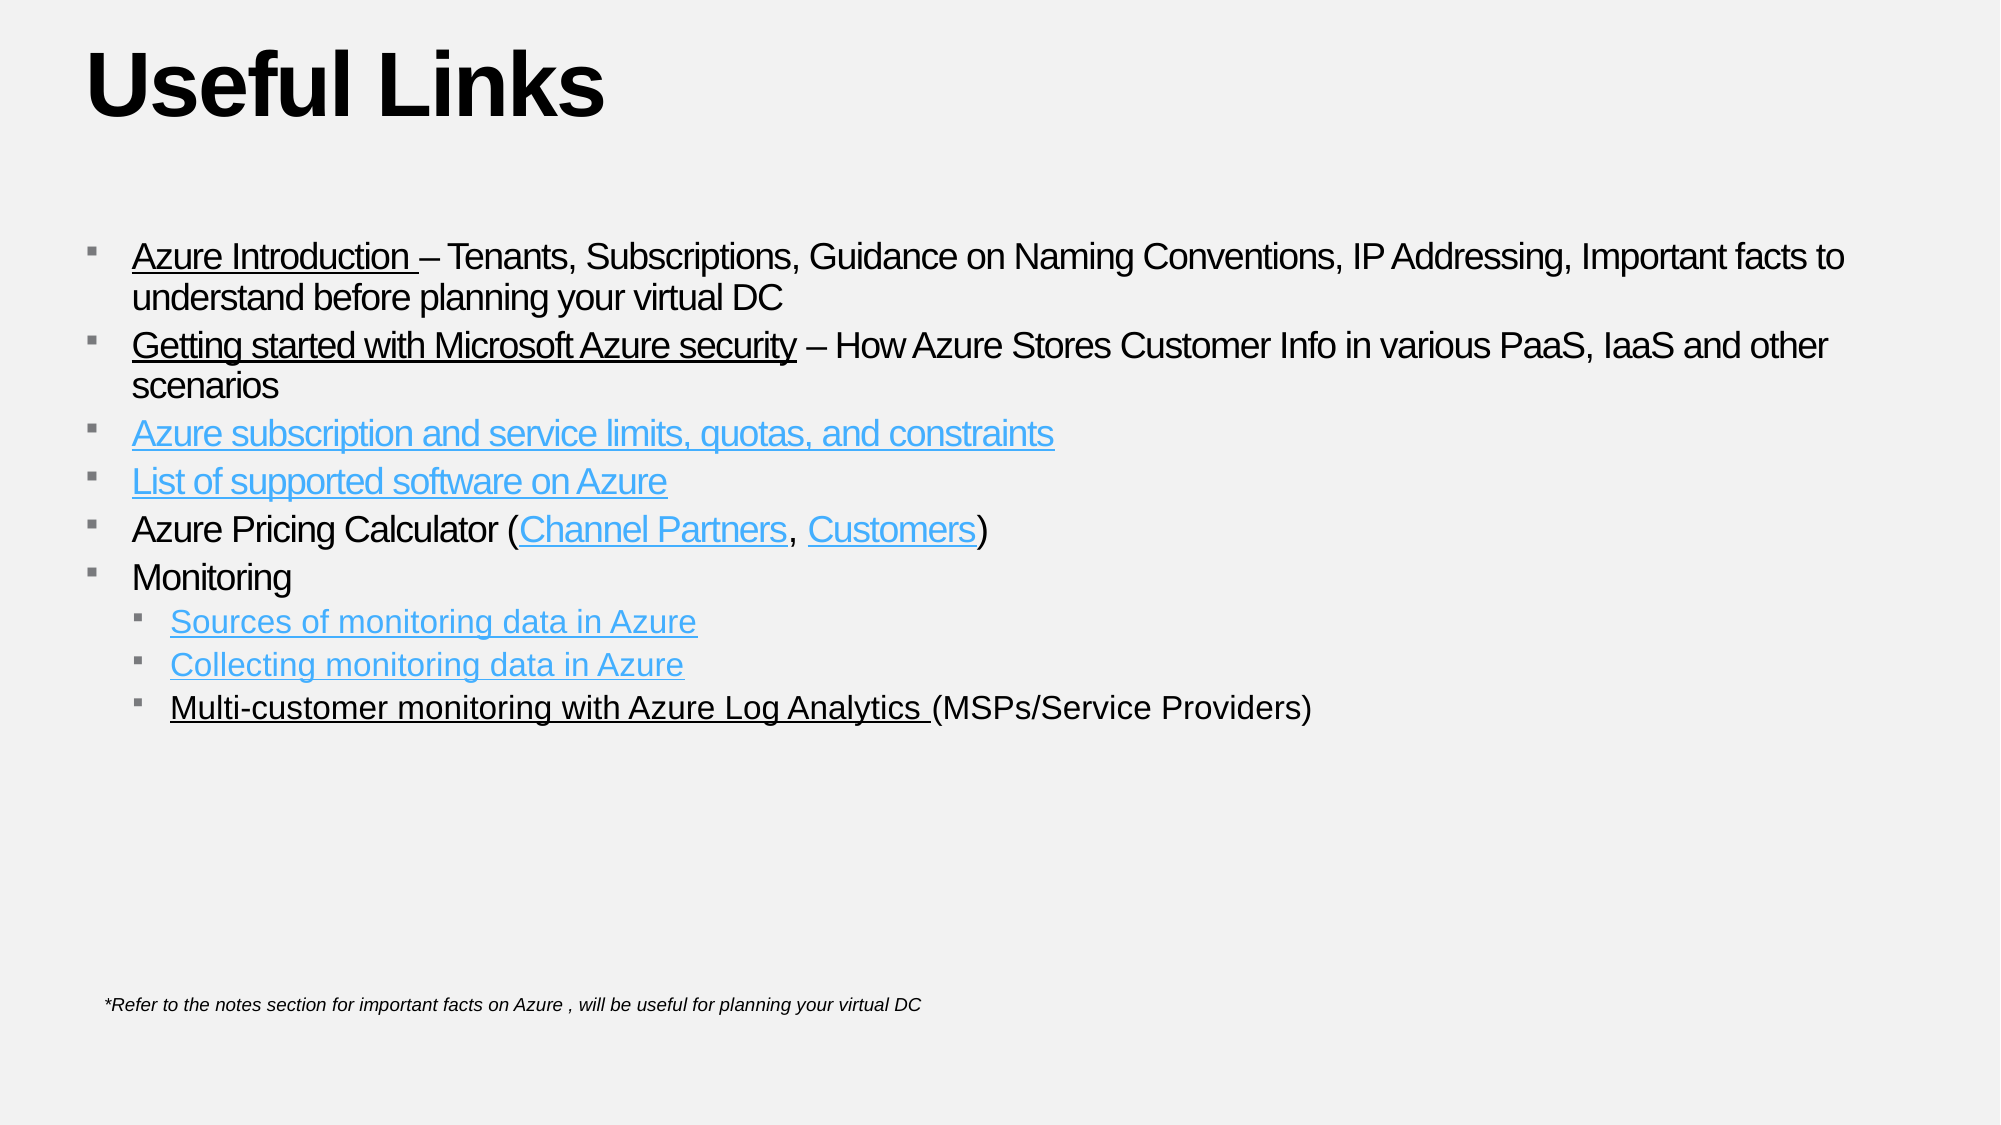

# Useful Links
Azure Introduction – Tenants, Subscriptions, Guidance on Naming Conventions, IP Addressing, Important facts to understand before planning your virtual DC
Getting started with Microsoft Azure security – How Azure Stores Customer Info in various PaaS, IaaS and other scenarios
Azure subscription and service limits, quotas, and constraints
List of supported software on Azure
Azure Pricing Calculator (Channel Partners, Customers)
Monitoring
Sources of monitoring data in Azure
Collecting monitoring data in Azure
Multi-customer monitoring with Azure Log Analytics (MSPs/Service Providers)

*Refer to the notes section for important facts on Azure , will be useful for planning your virtual DC